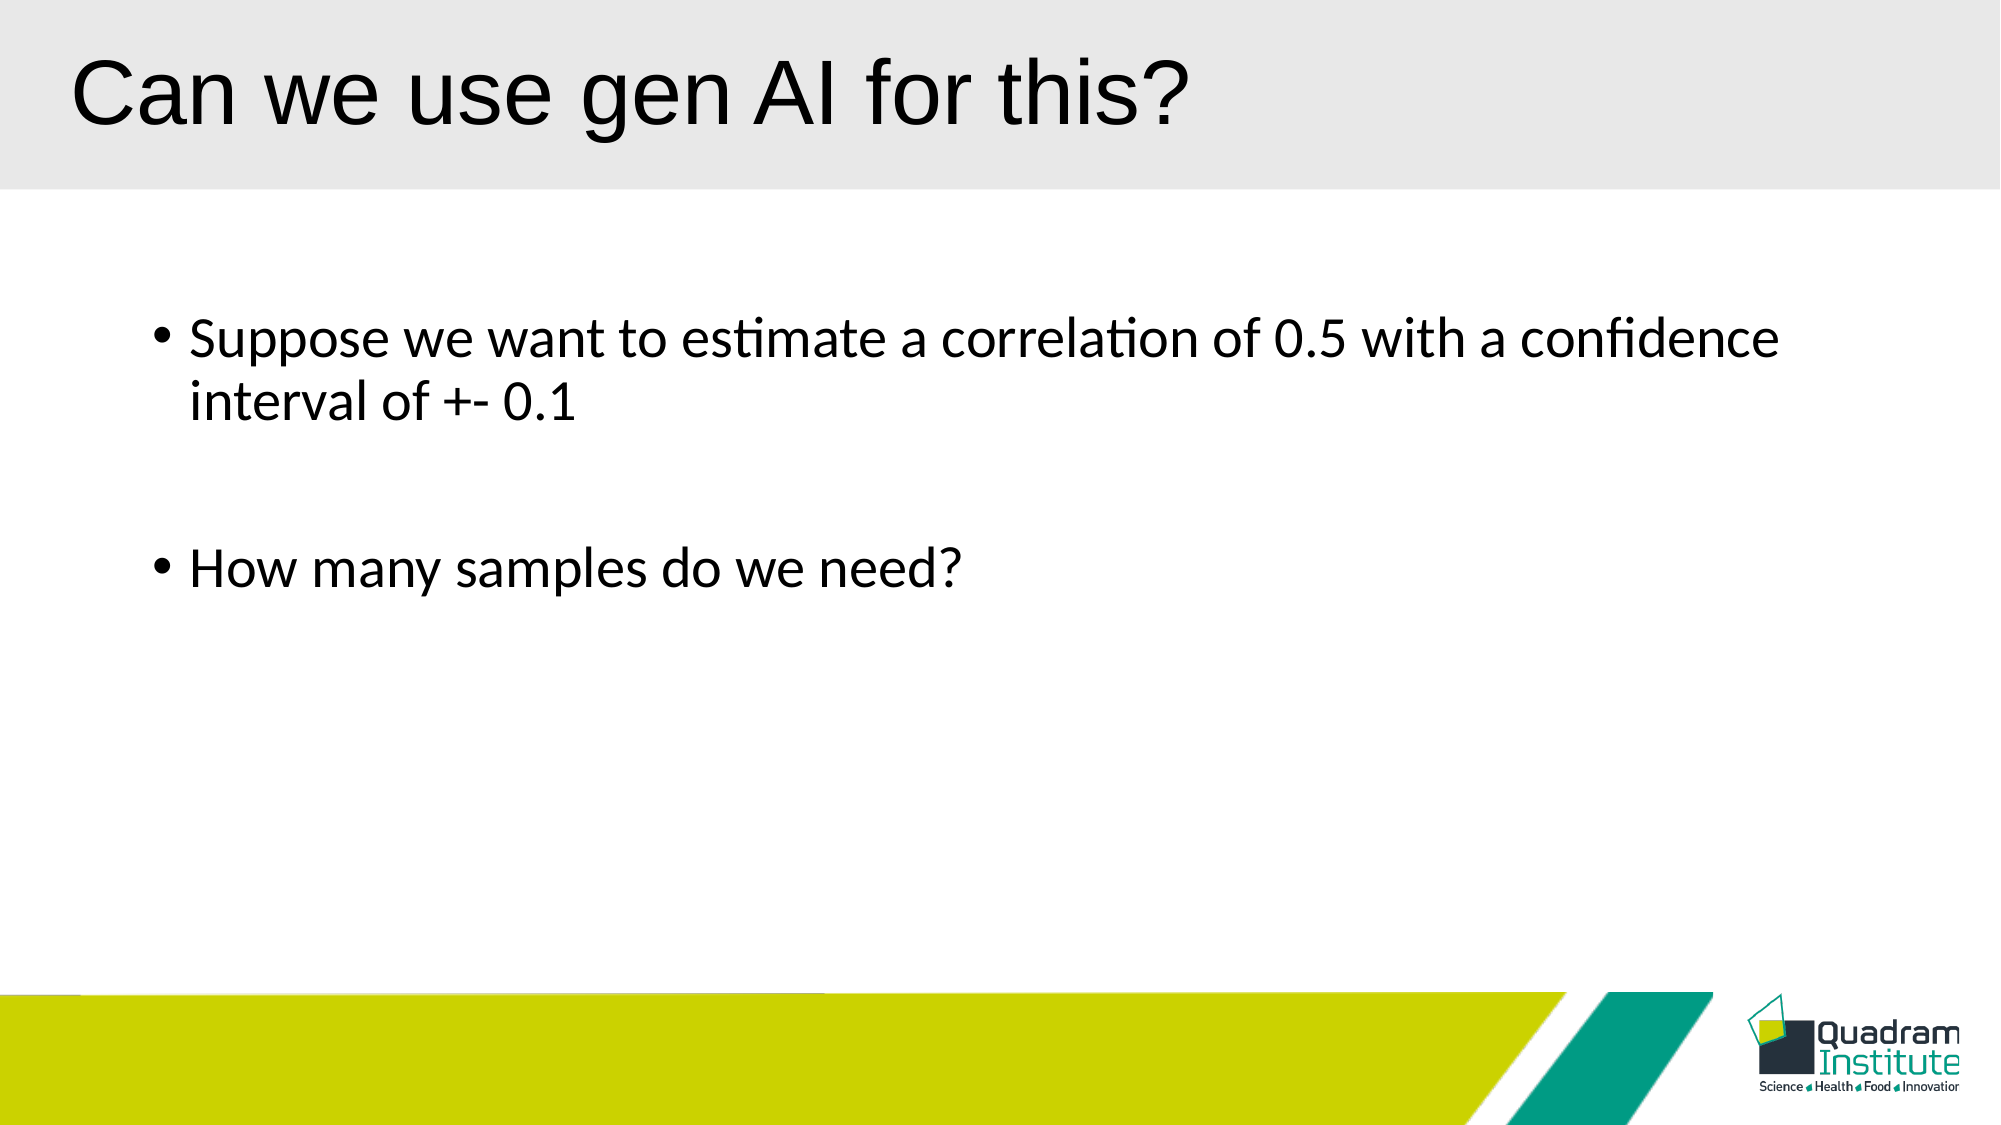

# Can we use gen AI for this?
Suppose we want to estimate a correlation of 0.5 with a confidence interval of +- 0.1

How many samples do we need?